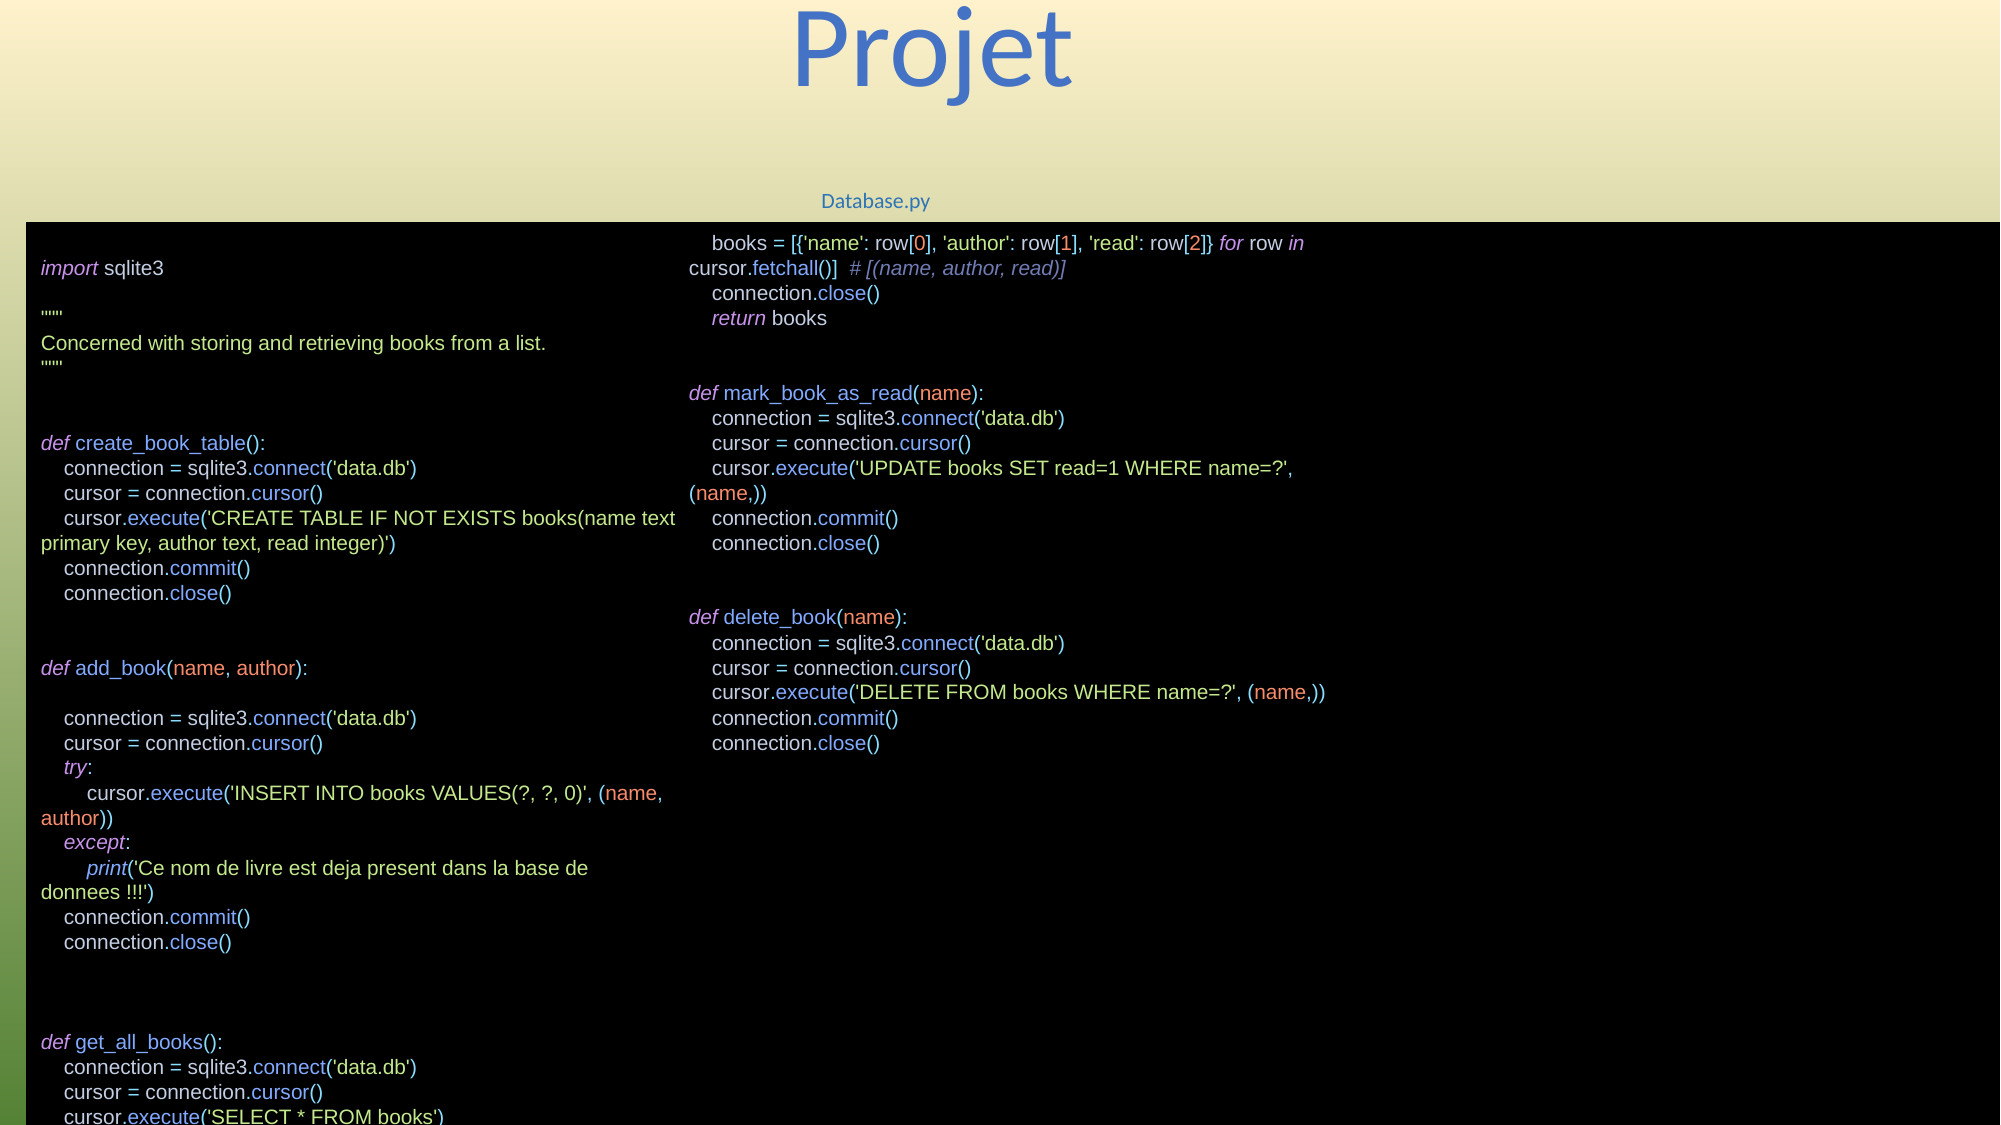

# Projet

Database.py
import sqlite3
"""
Concerned with storing and retrieving books from a list.
"""
def create_book_table():
    connection = sqlite3.connect('data.db')
    cursor = connection.cursor()
    cursor.execute('CREATE TABLE IF NOT EXISTS books(name text primary key, author text, read integer)')
    connection.commit()
    connection.close()
def add_book(name, author):
    connection = sqlite3.connect('data.db')
    cursor = connection.cursor()
    try:
        cursor.execute('INSERT INTO books VALUES(?, ?, 0)', (name, author))
    except:
        print('Ce nom de livre est deja present dans la base de donnees !!!')
    connection.commit()
    connection.close()
def get_all_books():
    connection = sqlite3.connect('data.db')
    cursor = connection.cursor()
    cursor.execute('SELECT * FROM books')
    books = [{'name': row[0], 'author': row[1], 'read': row[2]} for row in cursor.fetchall()]  # [(name, author, read)]
    connection.close()
    return books
def mark_book_as_read(name):
    connection = sqlite3.connect('data.db')
    cursor = connection.cursor()
    cursor.execute('UPDATE books SET read=1 WHERE name=?', (name,))
    connection.commit()
    connection.close()
def delete_book(name):
    connection = sqlite3.connect('data.db')
    cursor = connection.cursor()
    cursor.execute('DELETE FROM books WHERE name=?', (name,))
    connection.commit()
    connection.close()

683